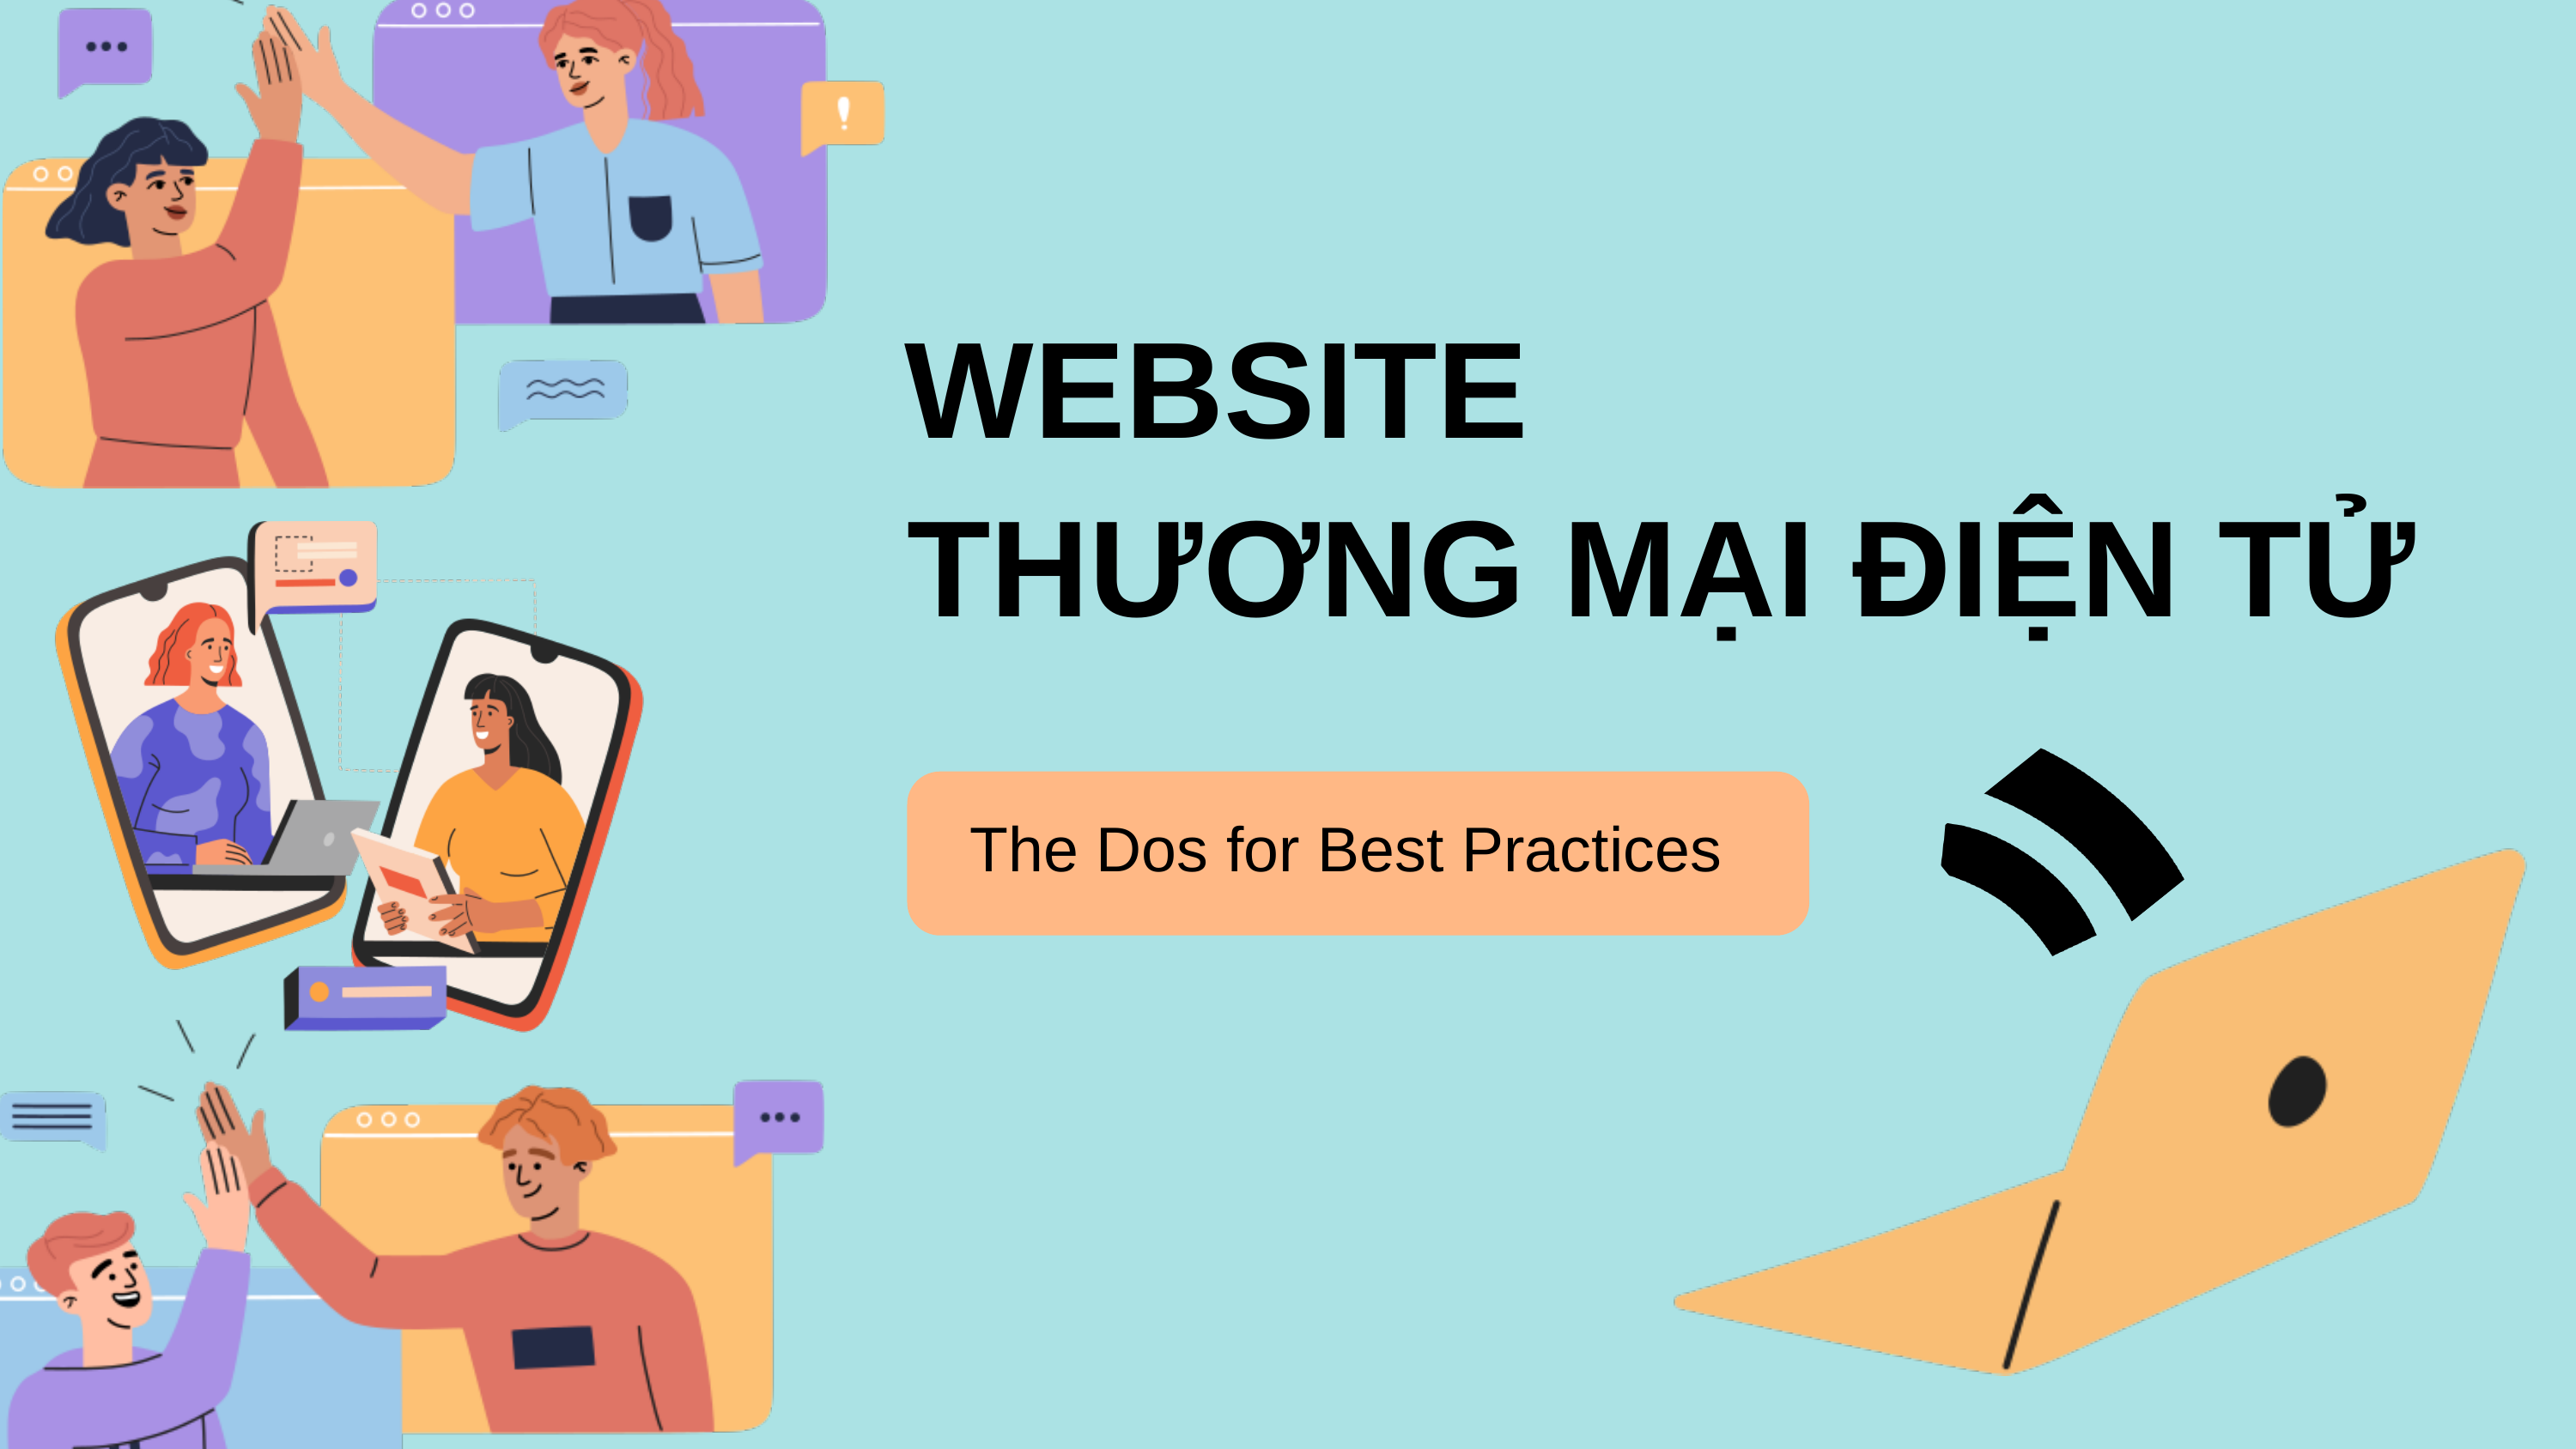

WEBSITE
THƯƠNG MẠI ĐIỆN TỬ

The Dos for Best Practices